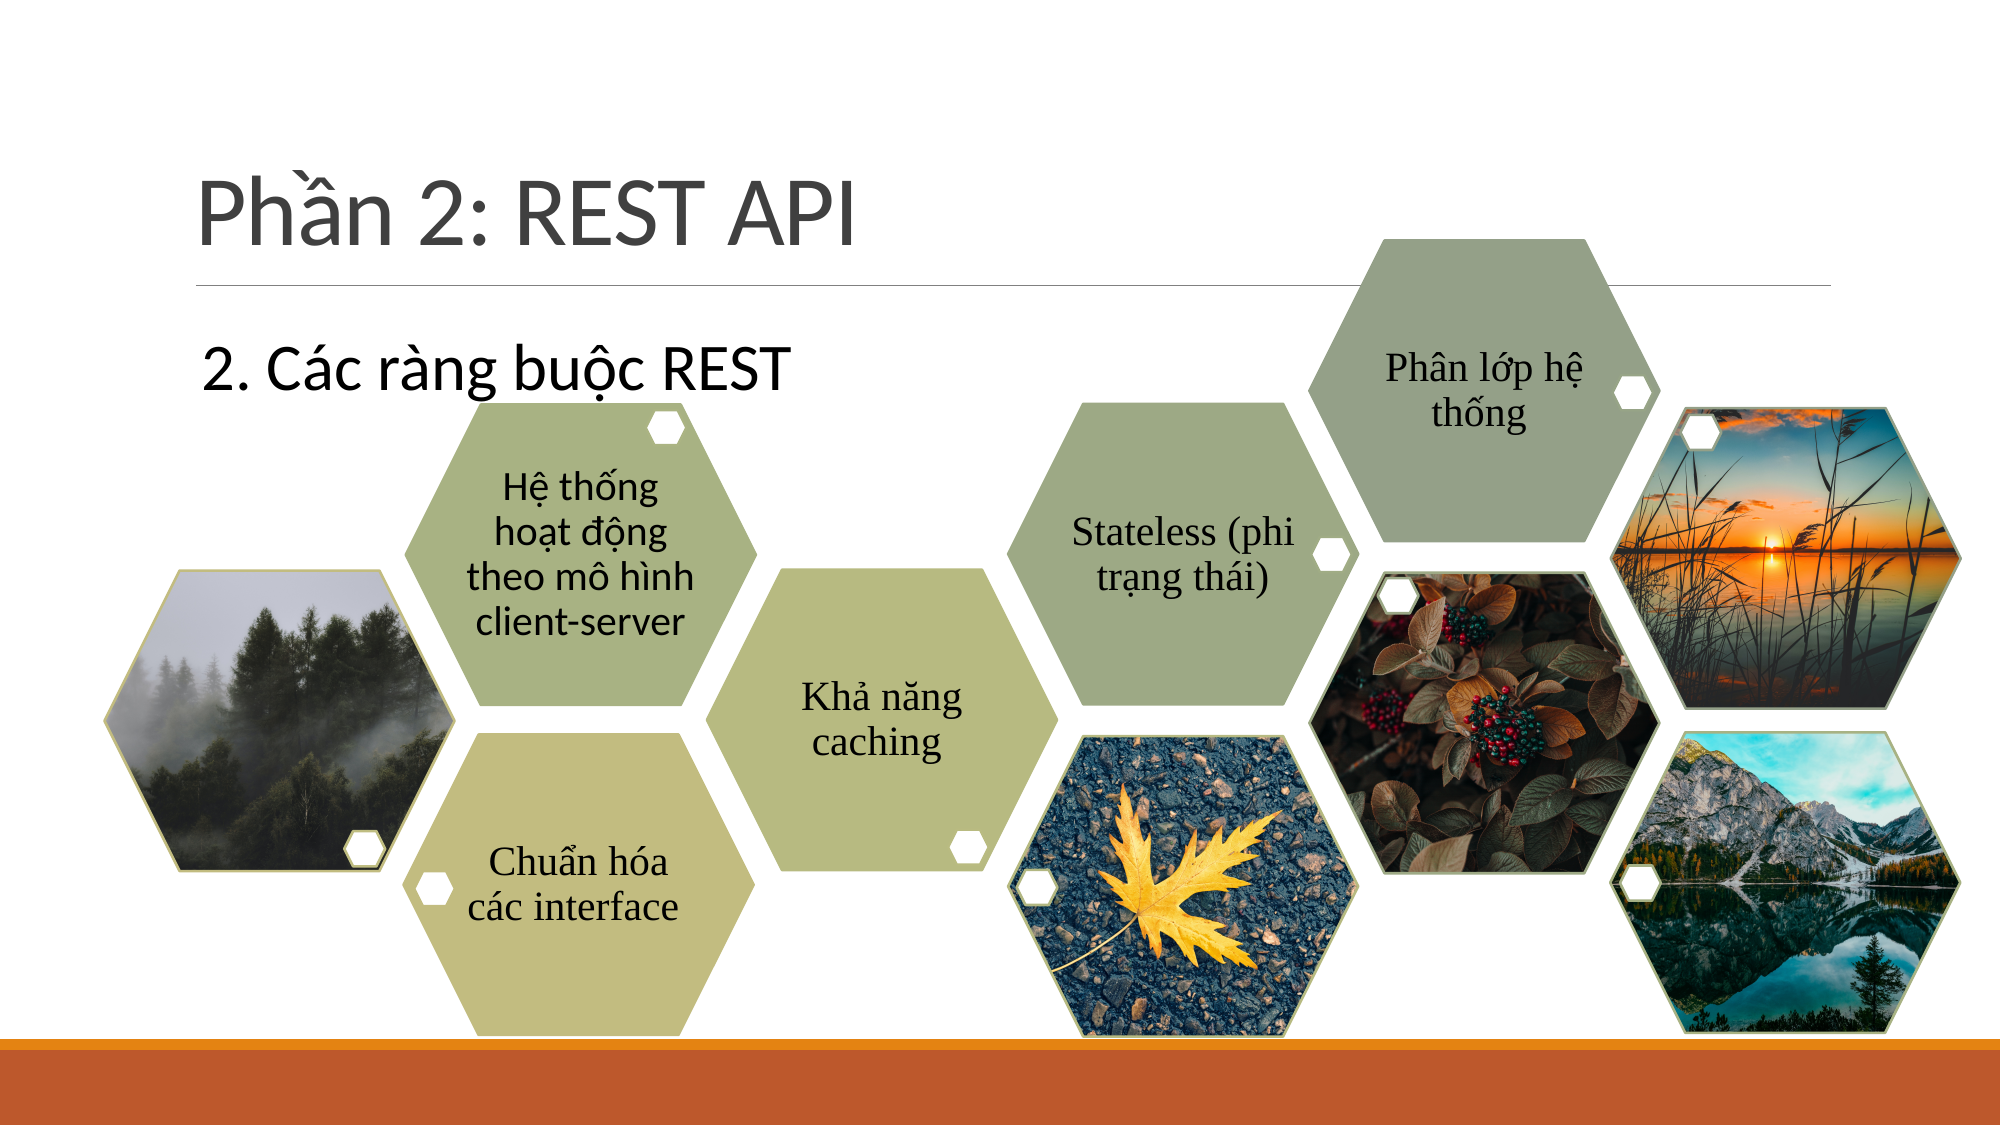

# Phần 2: REST API
Chuẩn hóa các interface
Khả năng caching
Hệ thống hoạt động theo mô hình client-server
Stateless (phi trạng thái)
Phân lớp hệ thống
2. Các ràng buộc REST